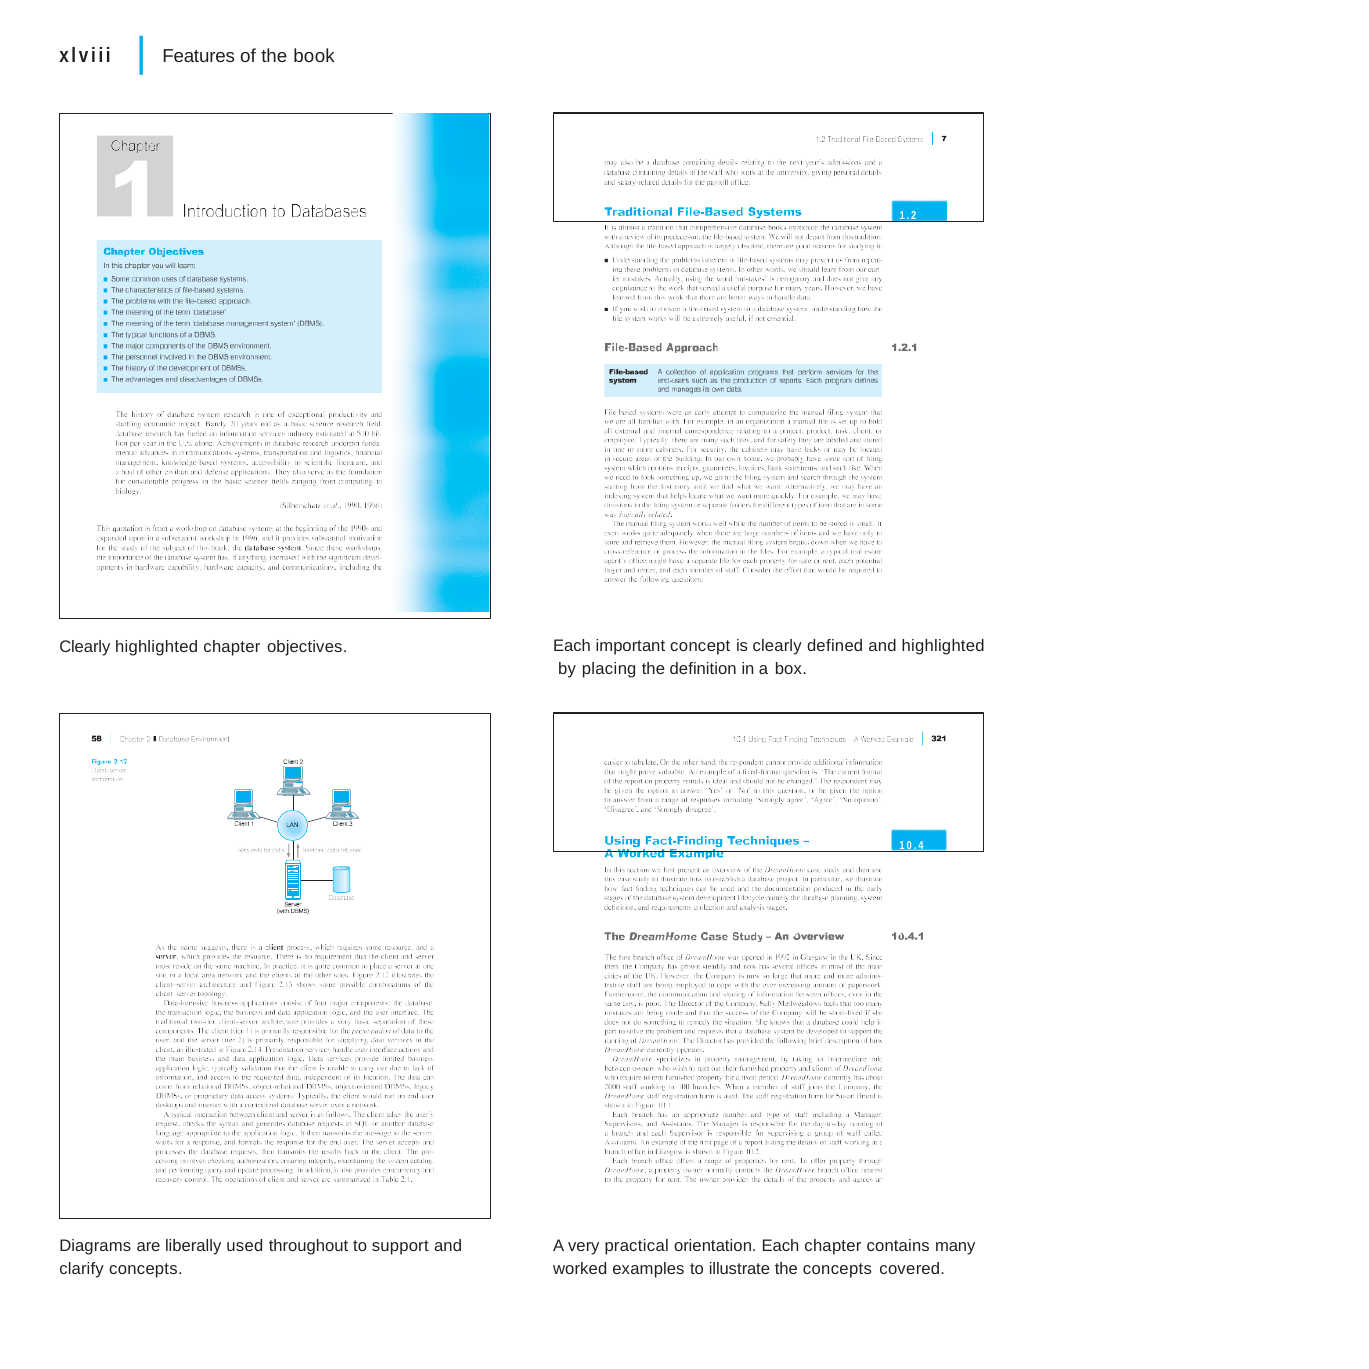

|
xlviii
Features of the book

1.2

Each important concept is clearly defined and highlighted  by placing the definition in a box.
Clearly highlighted chapter objectives.

10.4

Diagrams are liberally used throughout to support and  clarify concepts.
A very practical orientation. Each chapter contains many  worked examples to illustrate the concepts covered.